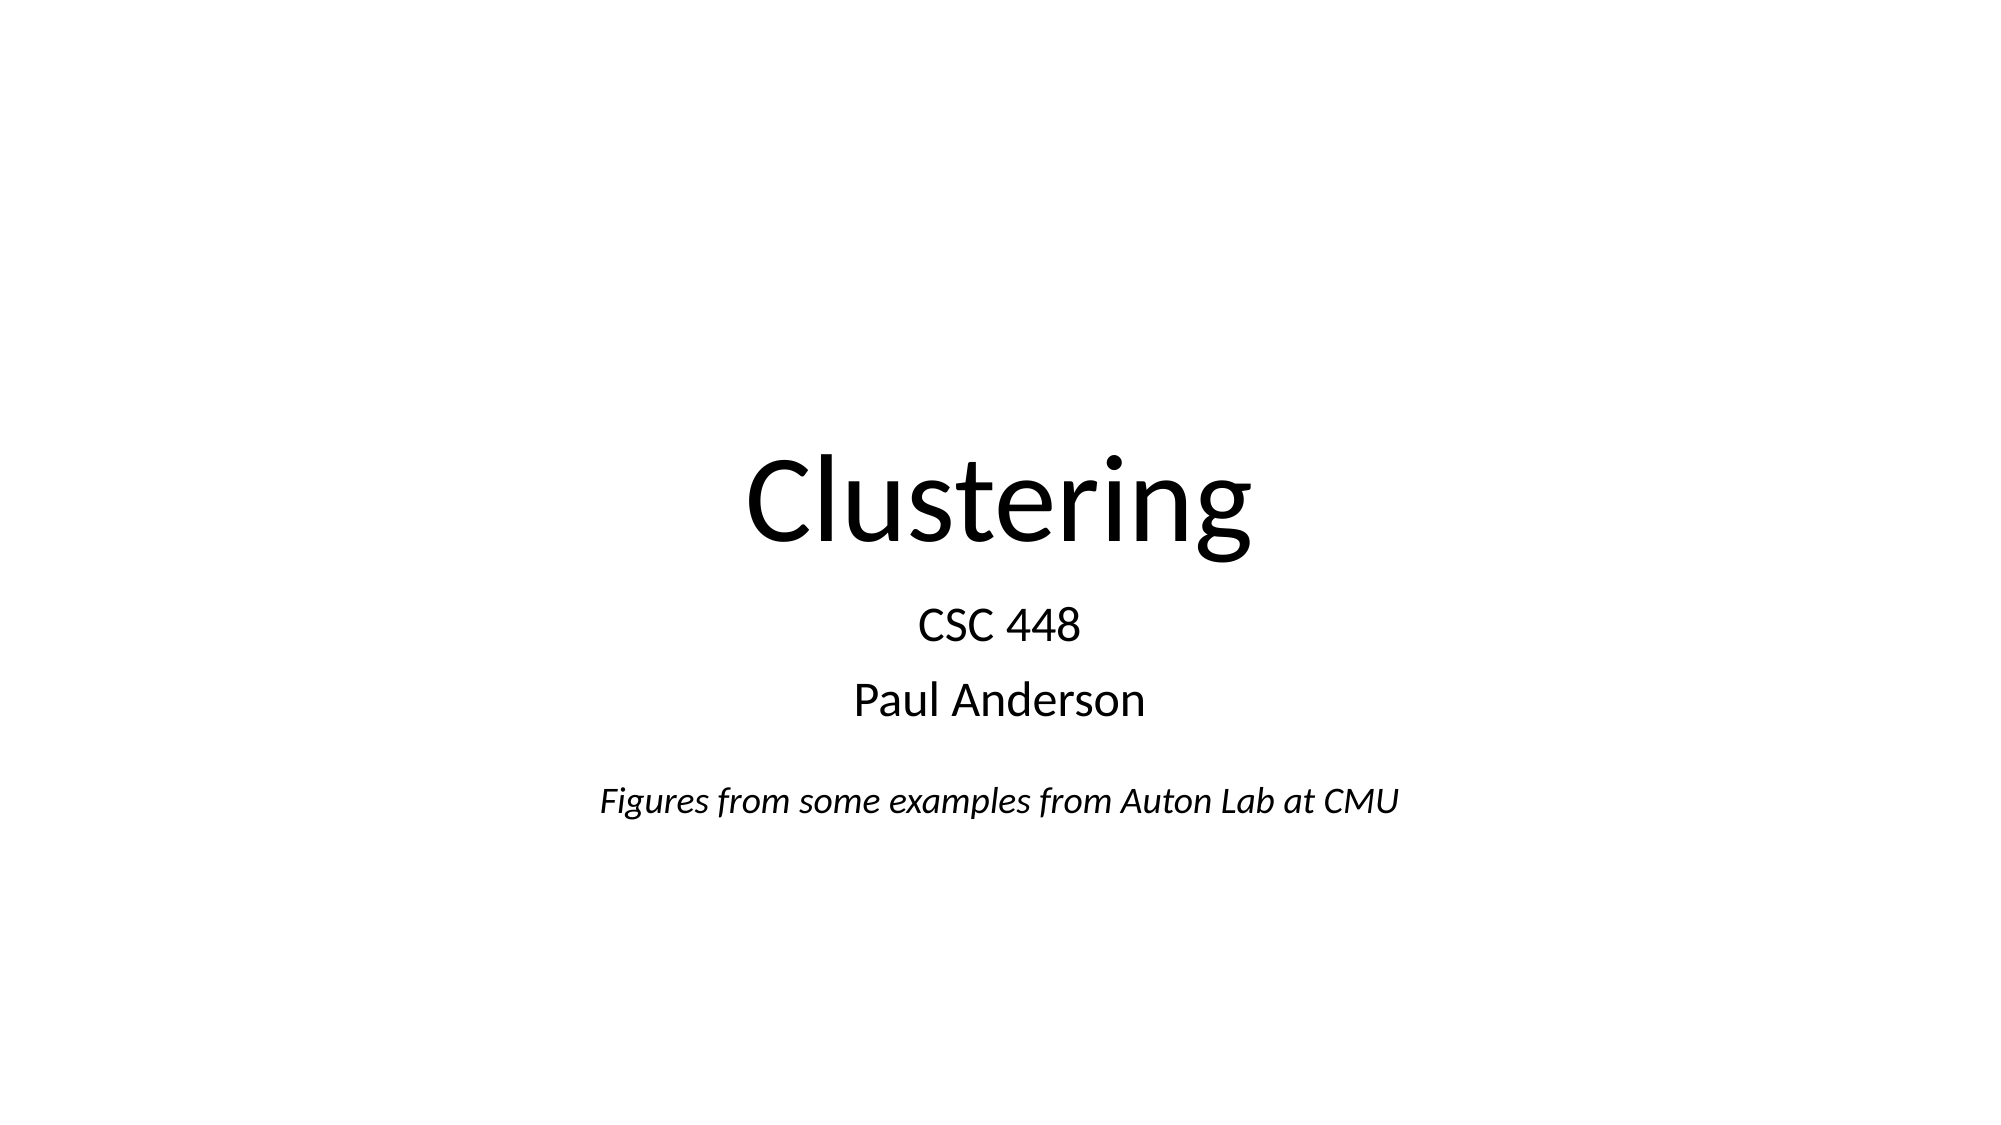

# Clustering
CSC 448
Paul Anderson
Figures from some examples from Auton Lab at CMU